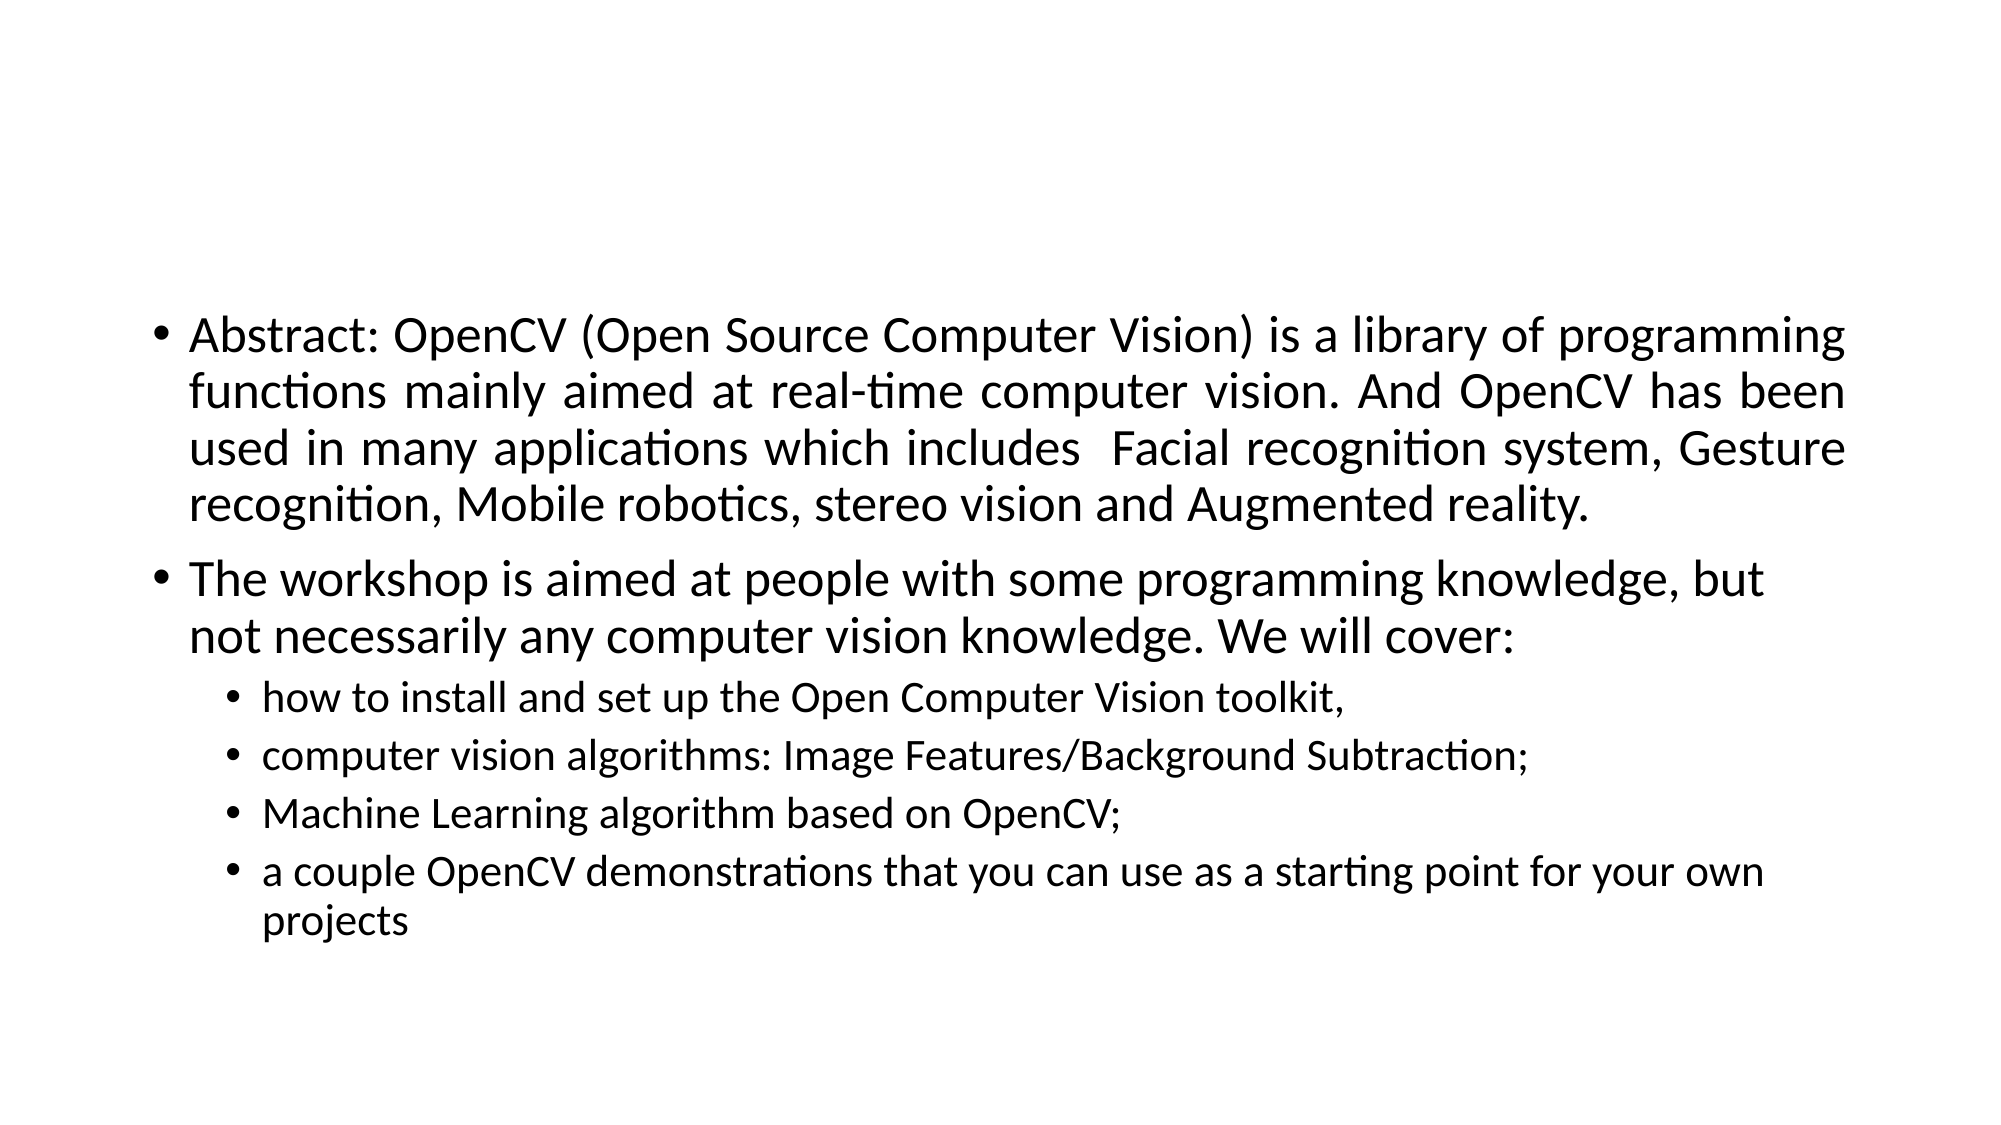

#
Abstract: OpenCV (Open Source Computer Vision) is a library of programming functions mainly aimed at real-time computer vision. And OpenCV has been used in many applications which includes  Facial recognition system, Gesture recognition, Mobile robotics, stereo vision and Augmented reality.
The workshop is aimed at people with some programming knowledge, but not necessarily any computer vision knowledge. We will cover:
how to install and set up the Open Computer Vision toolkit,
computer vision algorithms: Image Features/Background Subtraction;
Machine Learning algorithm based on OpenCV;
a couple OpenCV demonstrations that you can use as a starting point for your own projects